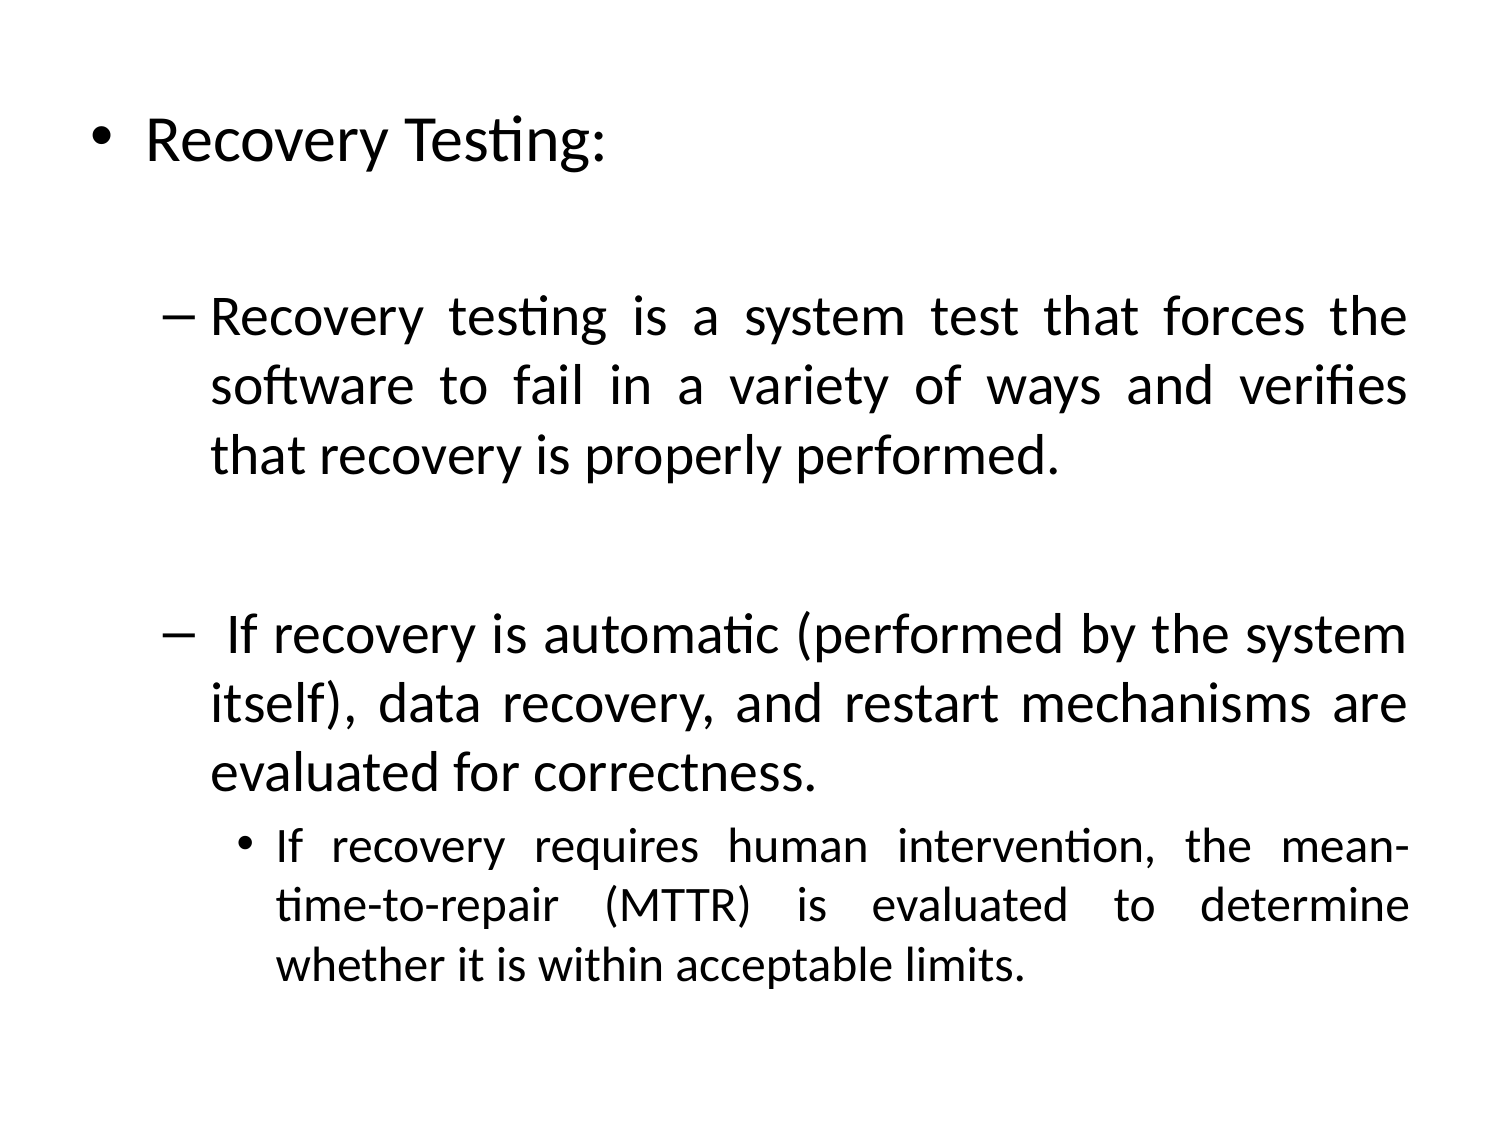

Recovery Testing:

Recovery testing is a system test that forces the software to fail in a variety of ways and verifies that recovery is properly performed.

 If recovery is automatic (performed by the system itself), data recovery, and restart mechanisms are evaluated for correctness.
If recovery requires human intervention, the mean-time-to-repair (MTTR) is evaluated to determine whether it is within acceptable limits.